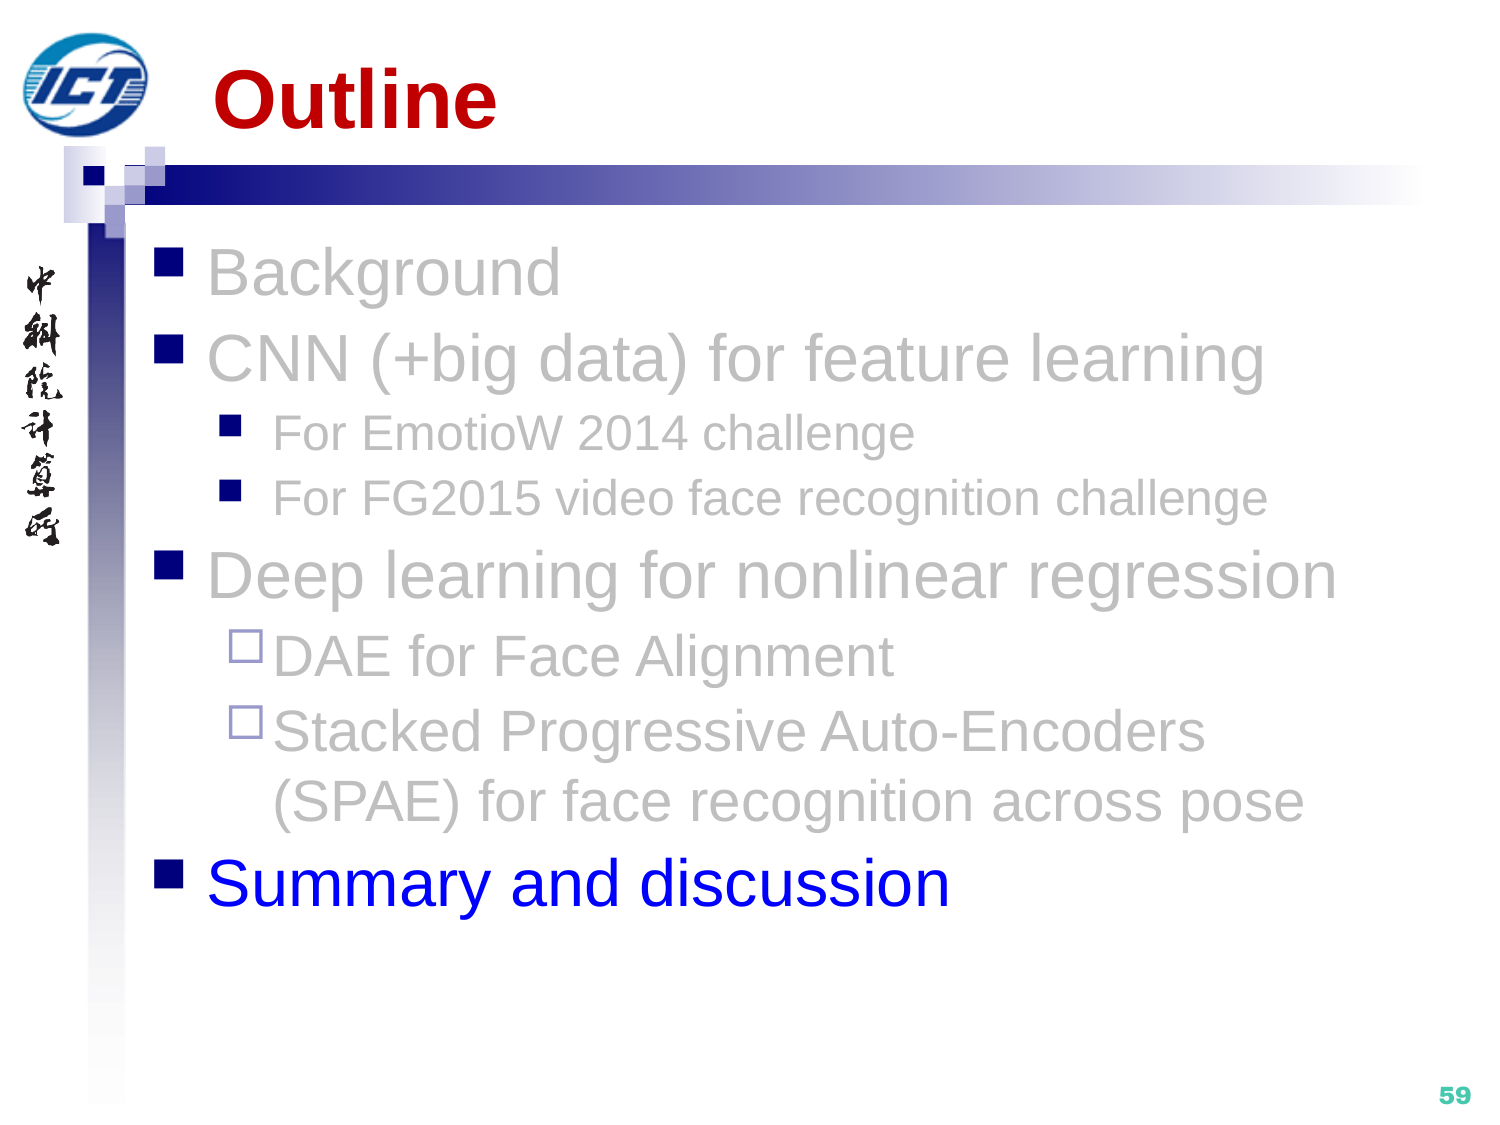

# Outline
Background
CNN (+big data) for feature learning
For EmotioW 2014 challenge
For FG2015 video face recognition challenge
Deep learning for nonlinear regression
DAE for Face Alignment
Stacked Progressive Auto-Encoders (SPAE) for face recognition across pose
Summary and discussion
59